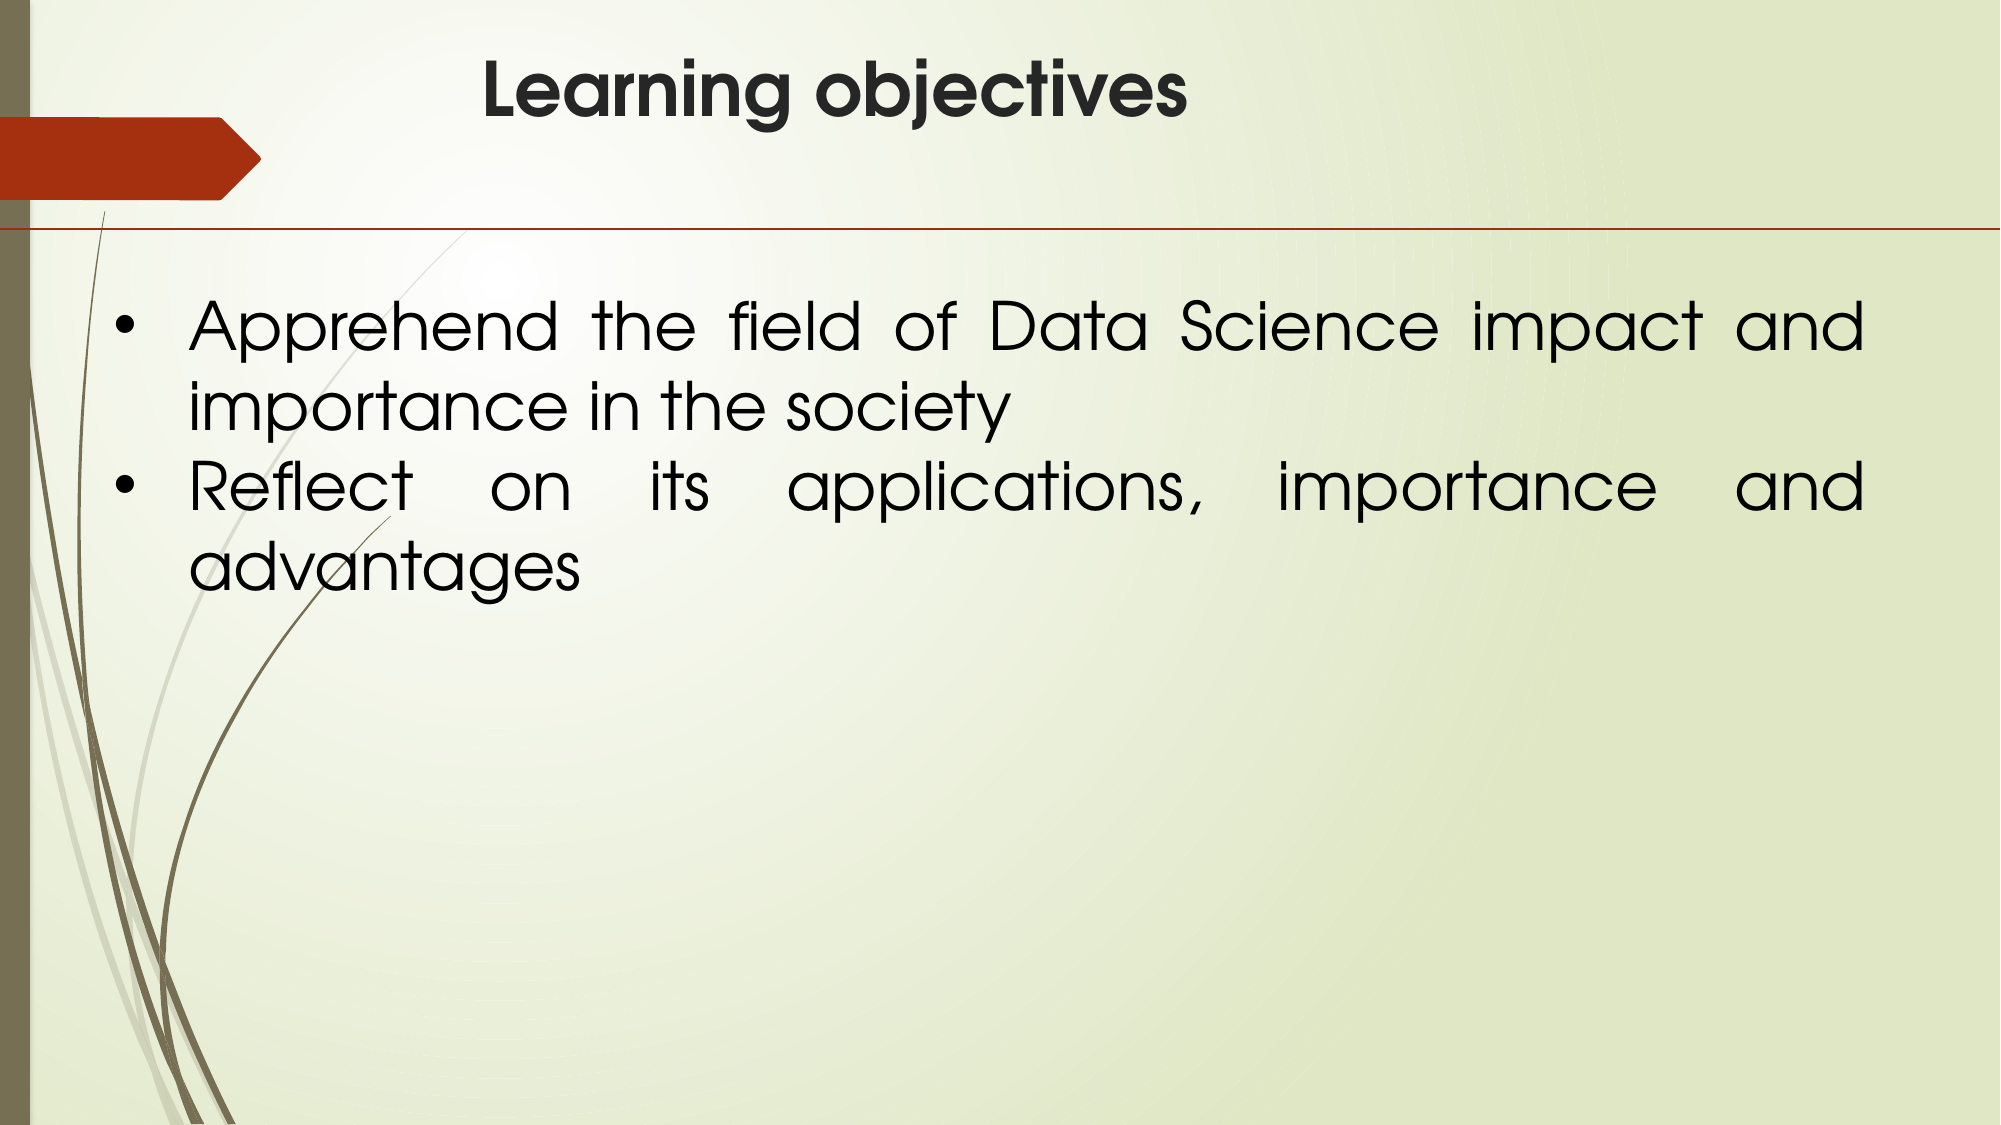

# Learning objectives
Apprehend the field of Data Science impact and importance in the society
Reflect on its applications, importance and advantages